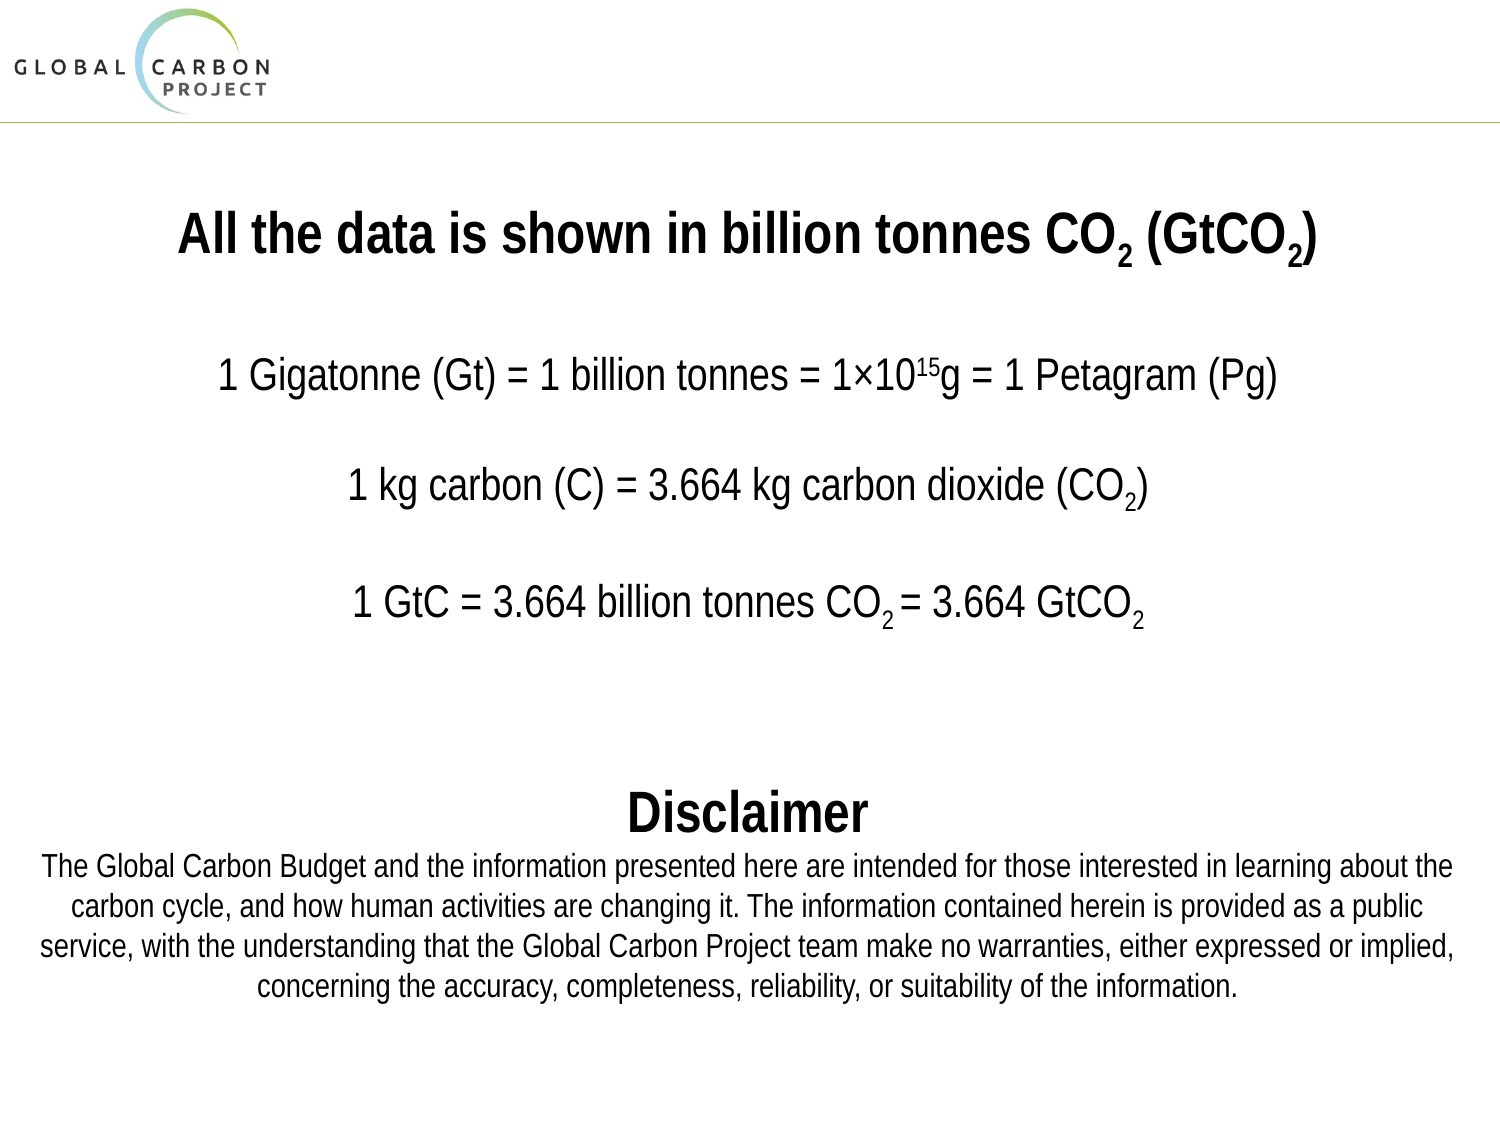

#
All the data is shown in billion tonnes CO2 (GtCO2)

1 Gigatonne (Gt) = 1 billion tonnes = 1×1015g = 1 Petagram (Pg)

1 kg carbon (C) = 3.664 kg carbon dioxide (CO2)

1 GtC = 3.664 billion tonnes CO2 = 3.664 GtCO2

Disclaimer
The Global Carbon Budget and the information presented here are intended for those interested in learning about the carbon cycle, and how human activities are changing it. The information contained herein is provided as a public service, with the understanding that the Global Carbon Project team make no warranties, either expressed or implied, concerning the accuracy, completeness, reliability, or suitability of the information.